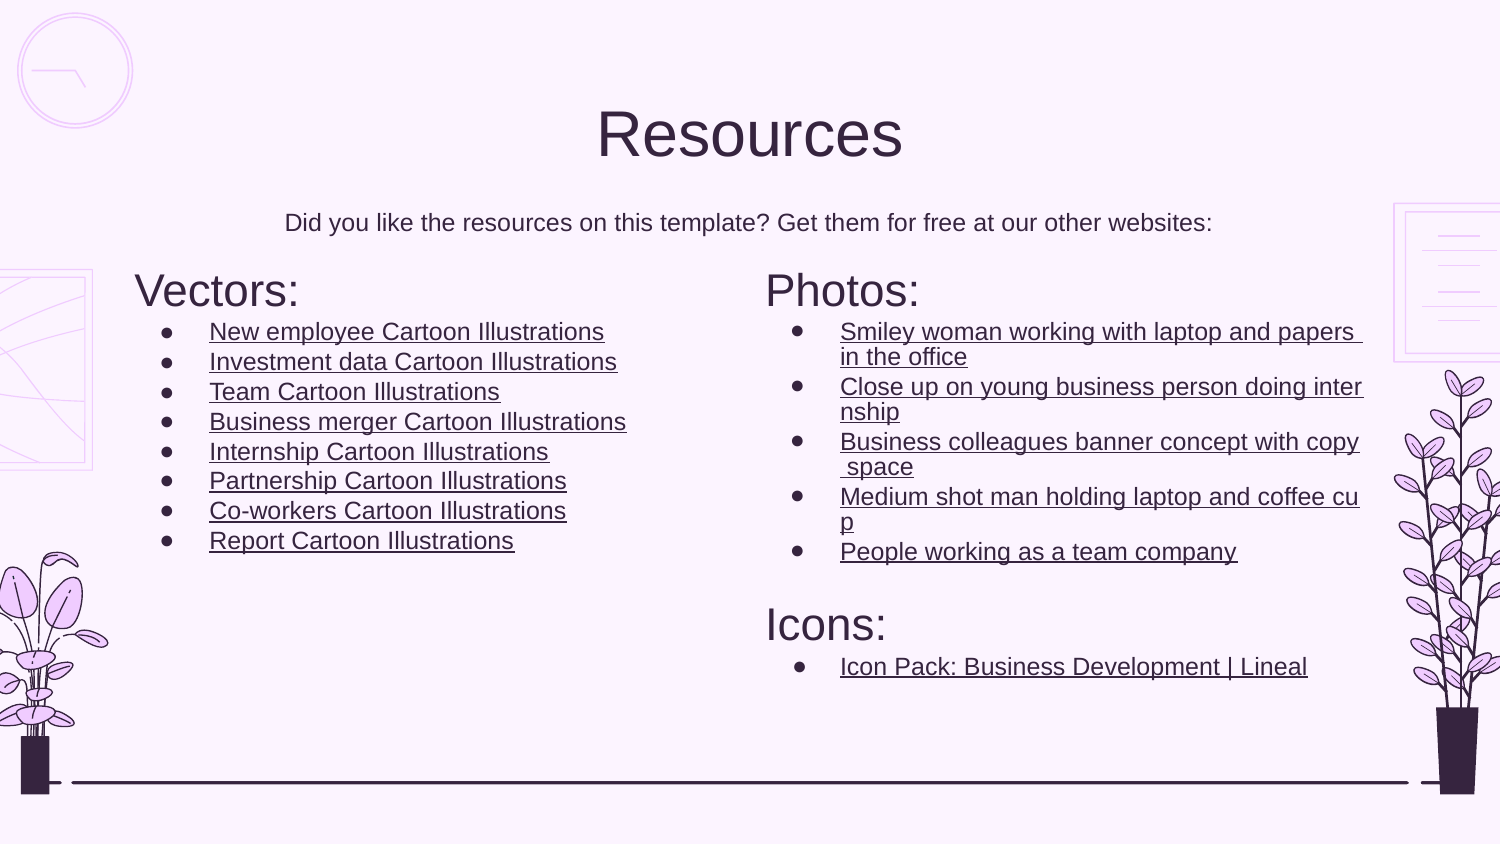

# Resources
Did you like the resources on this template? Get them for free at our other websites:
Vectors:
New employee Cartoon Illustrations
Investment data Cartoon Illustrations
Team Cartoon Illustrations
Business merger Cartoon Illustrations
Internship Cartoon Illustrations
Partnership Cartoon Illustrations
Co-workers Cartoon Illustrations
Report Cartoon Illustrations
Photos:
Smiley woman working with laptop and papers in the office
Close up on young business person doing internship
Business colleagues banner concept with copy space
Medium shot man holding laptop and coffee cup
People working as a team company

Icons:
Icon Pack: Business Development | Lineal